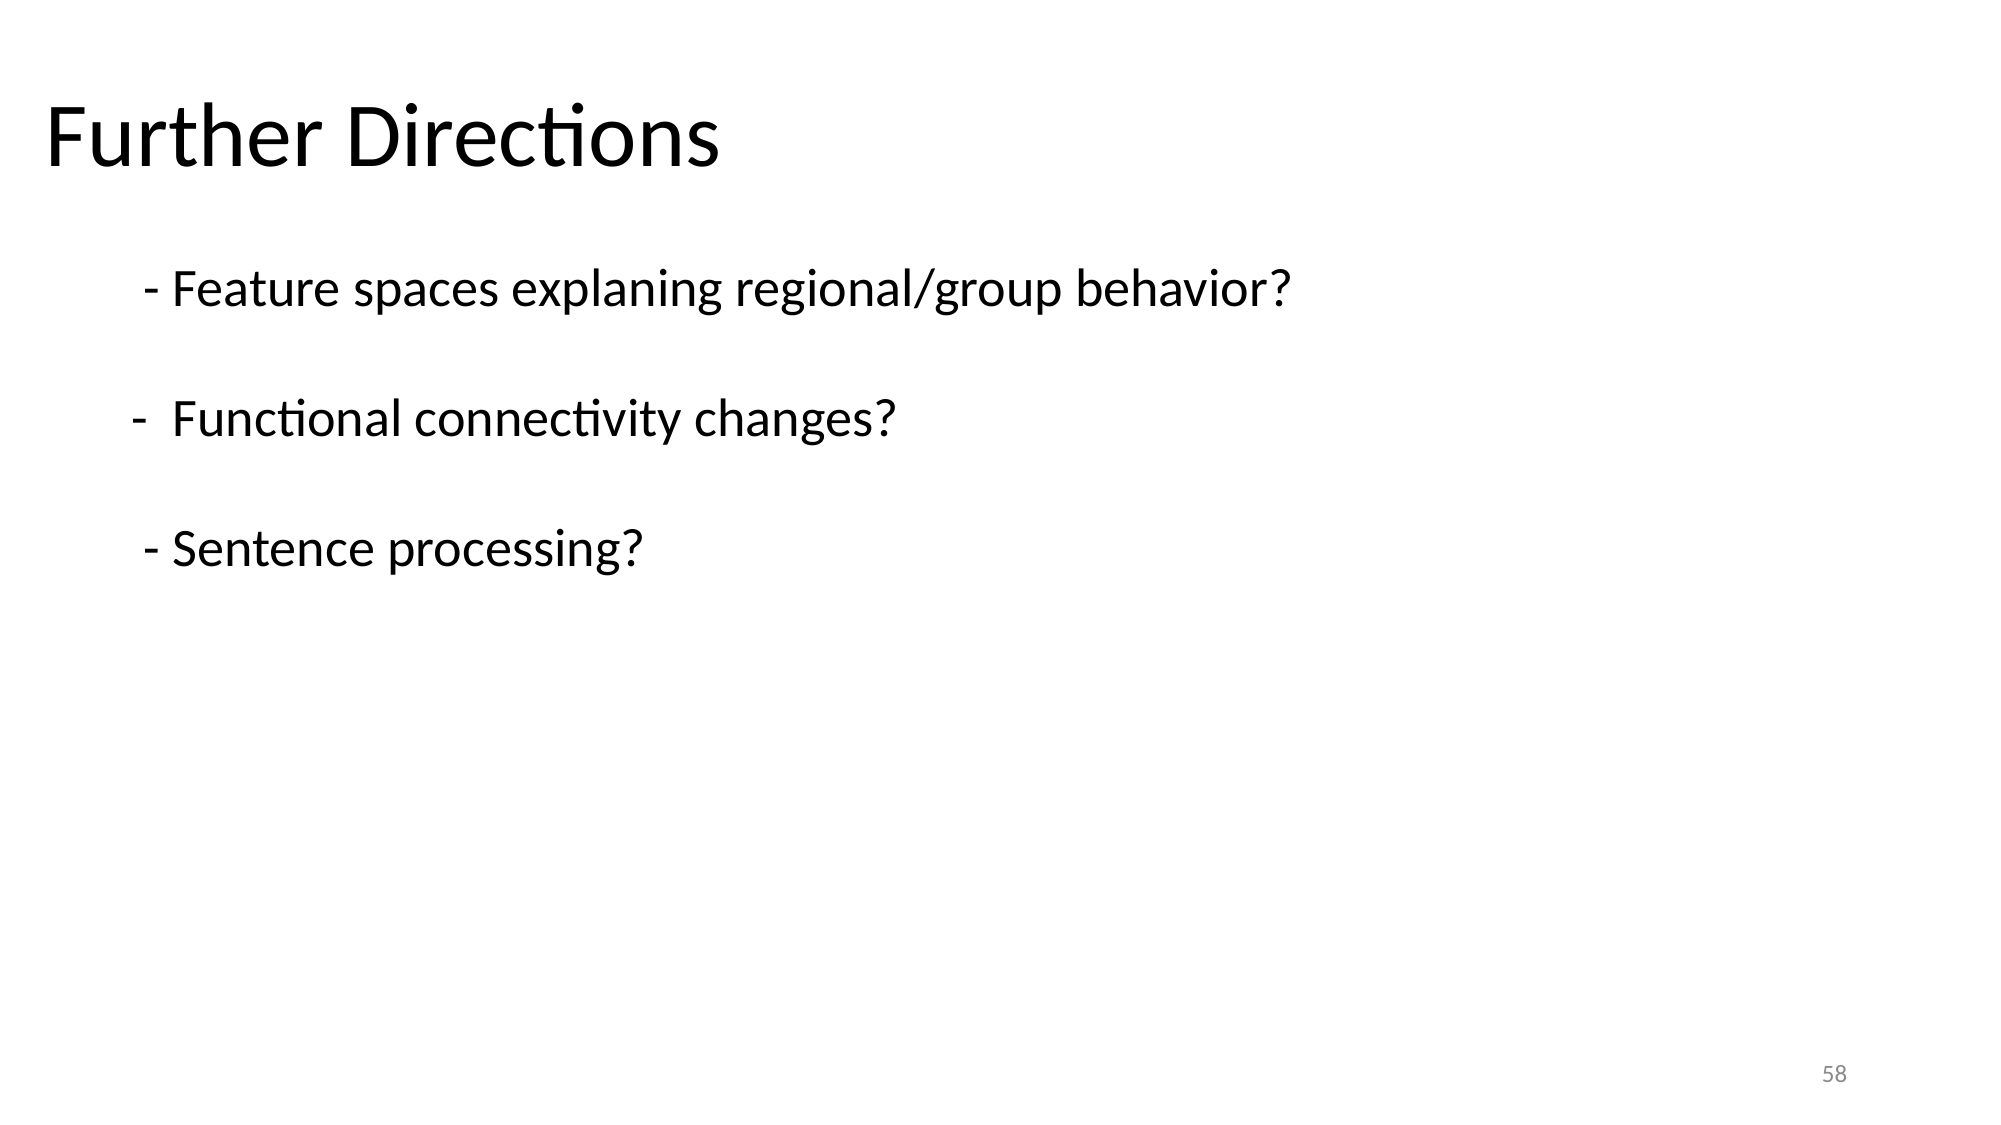

# Further Directions
 - Feature spaces explaning regional/group behavior?

-  Functional connectivity changes?

 - Sentence processing?
58